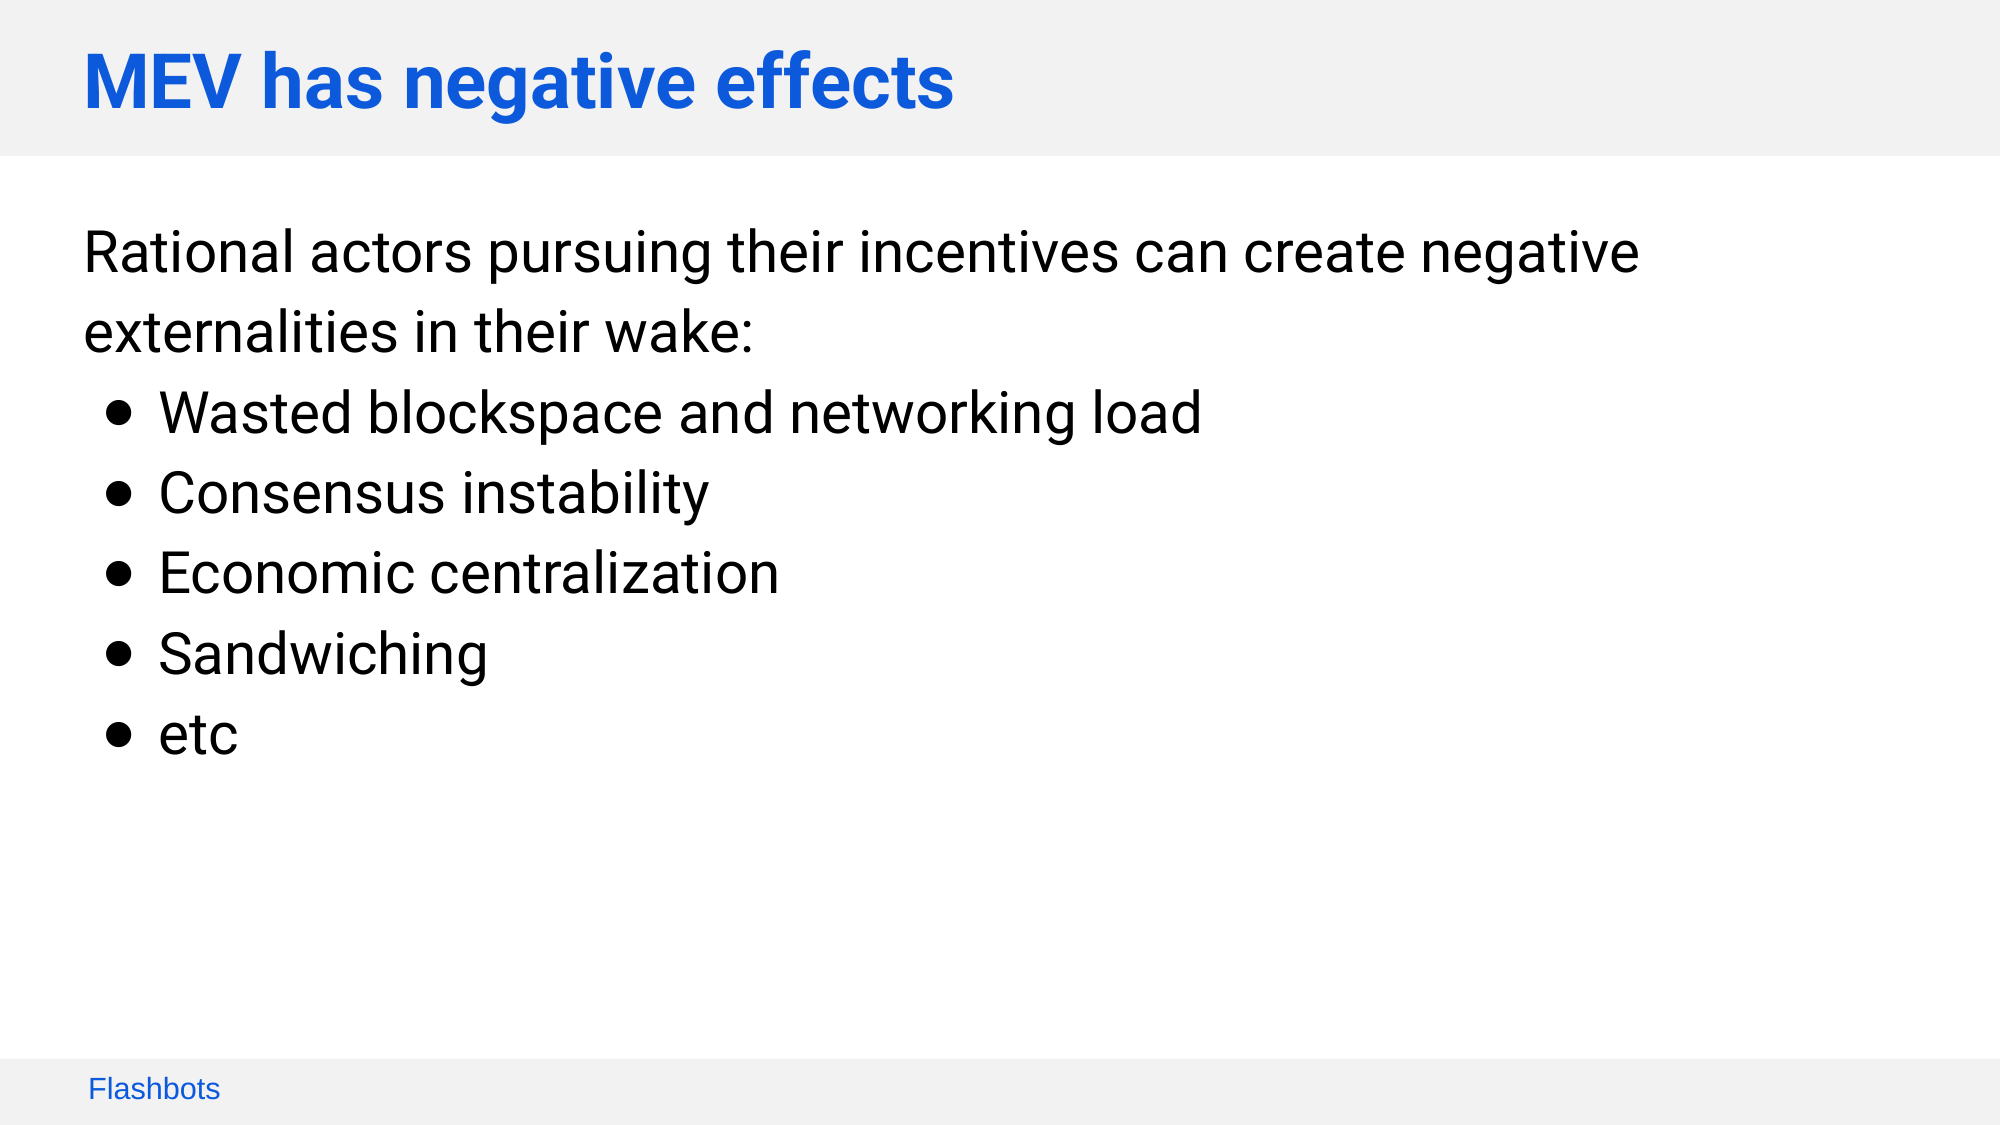

# MEV has negative effects
Rational actors pursuing their incentives can create negative externalities in their wake:
Wasted blockspace and networking load
Consensus instability
Economic centralization
Sandwiching
etc